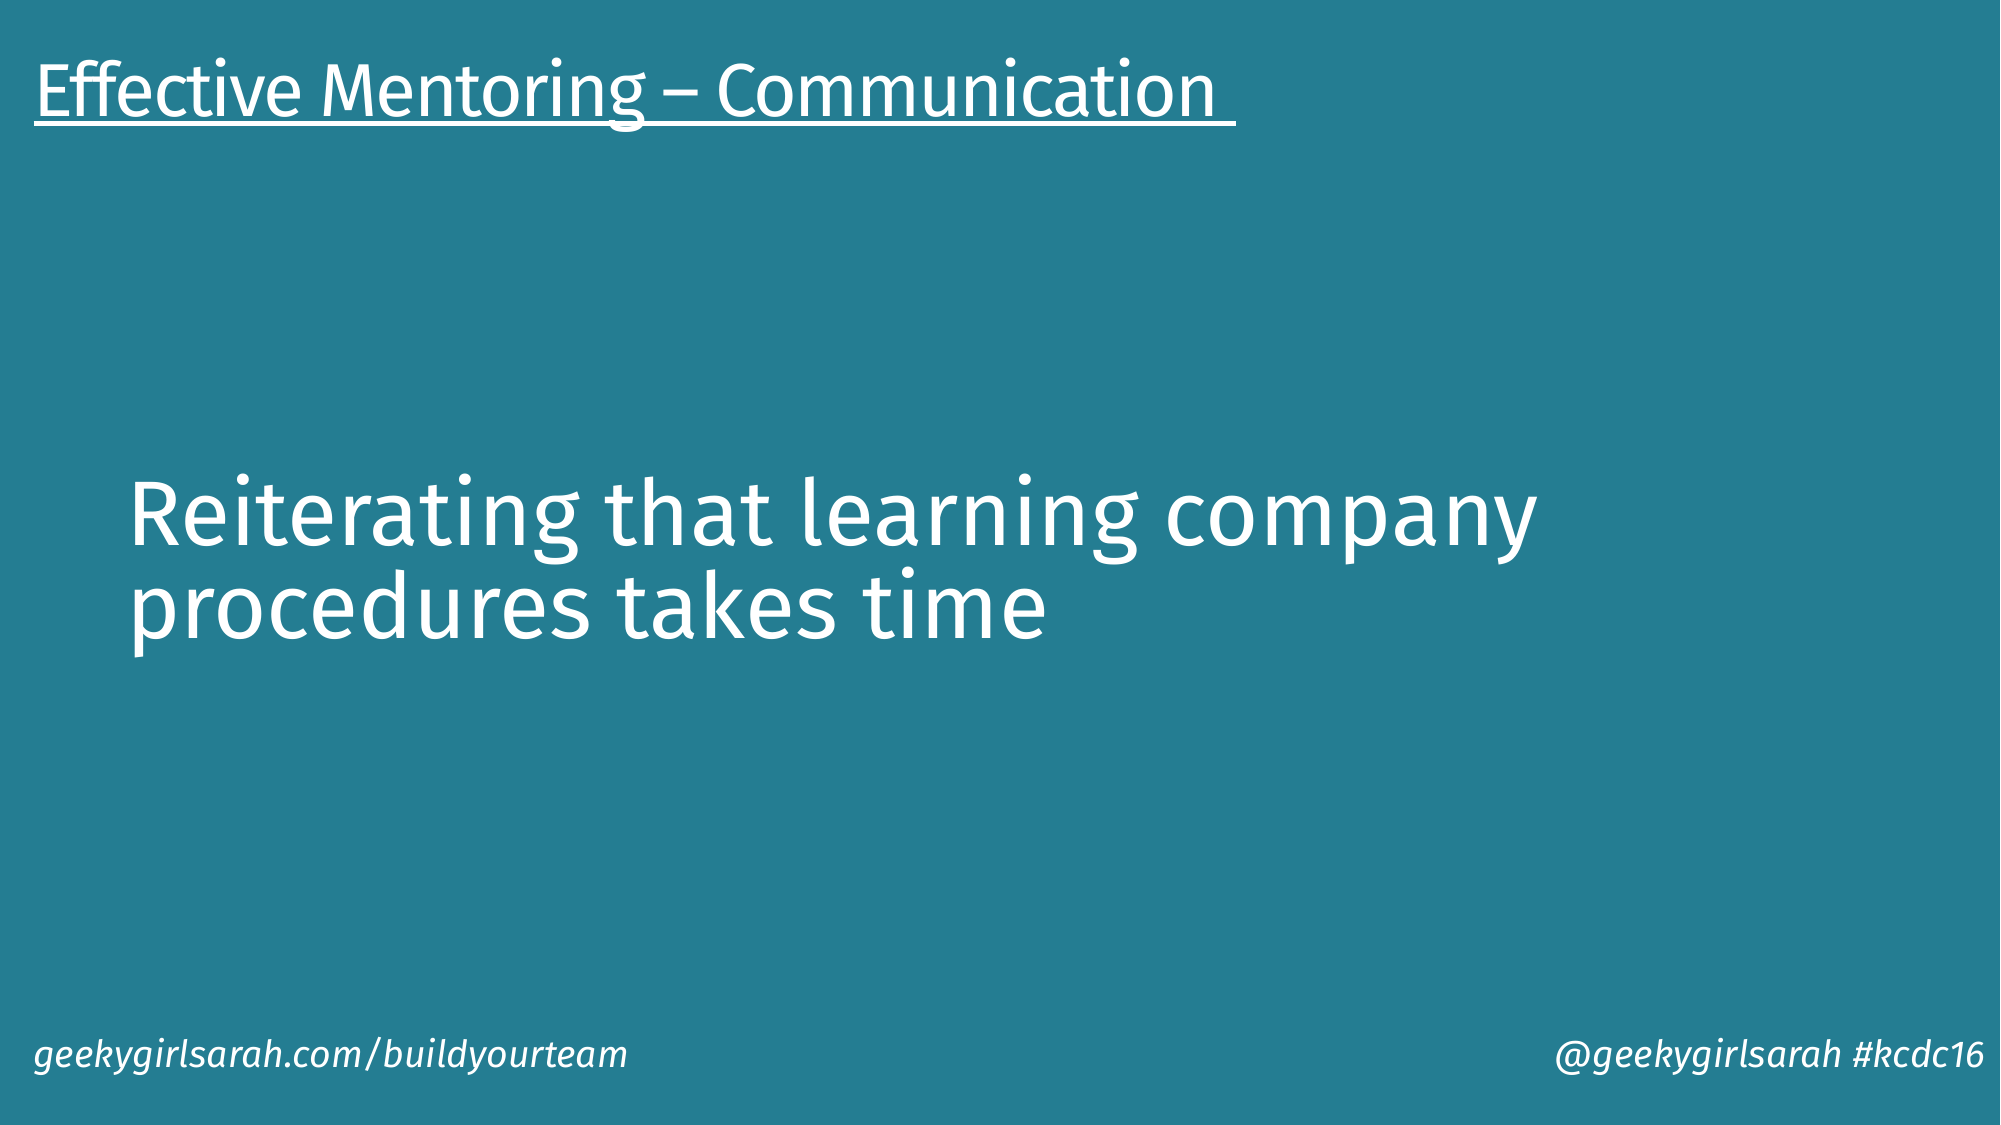

# Effective Mentoring – Communication
Reiterating that learning company procedures takes time